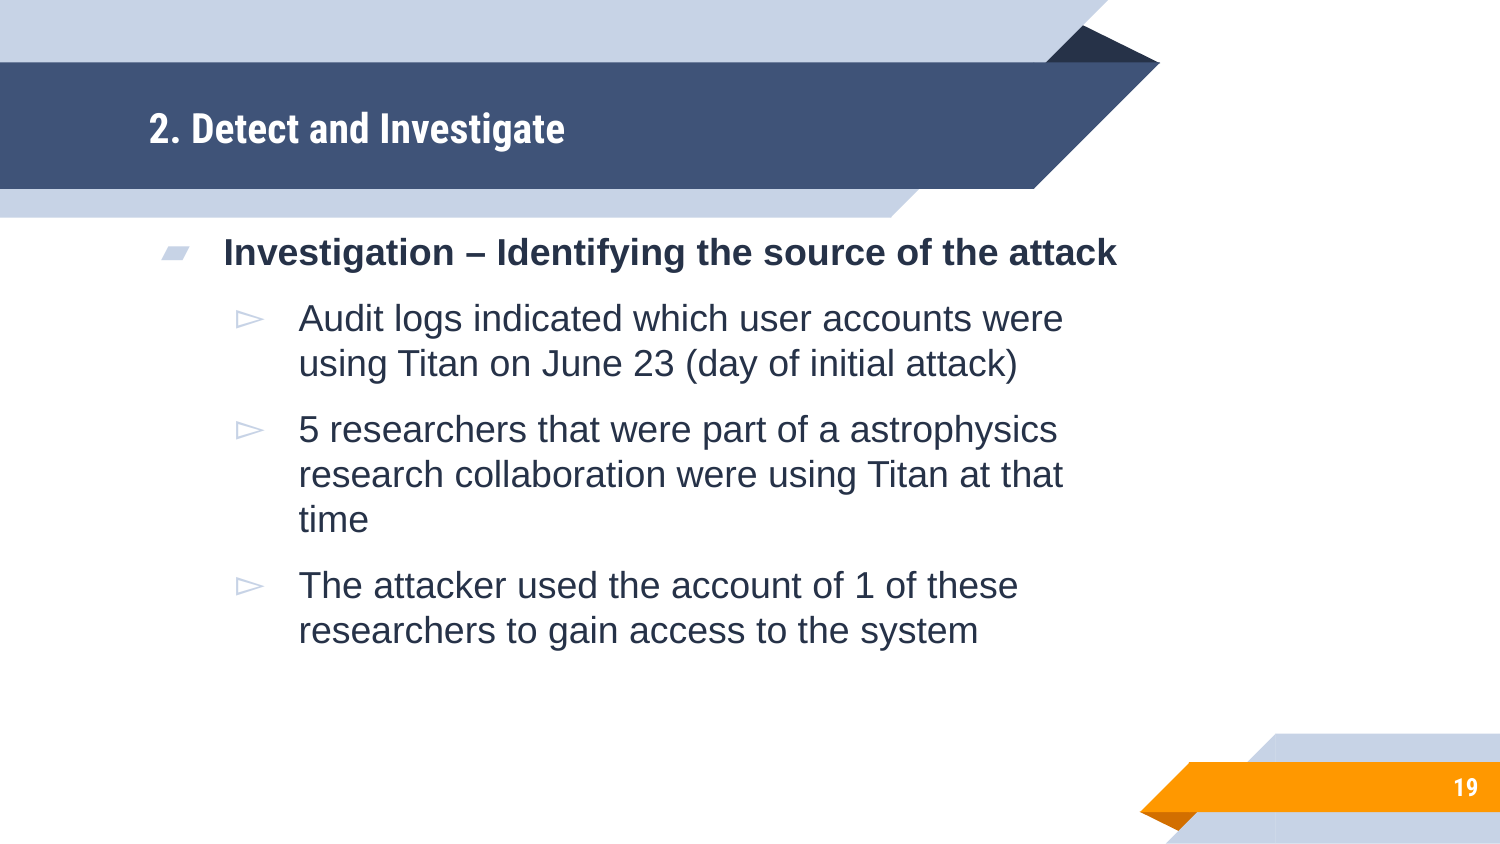

# 2. Detect and Investigate
Investigation – Identifying the source of the attack​
Audit logs indicated which user accounts were using Titan on June 23 (day of initial attack)​
5 researchers that were part of a astrophysics research collaboration were using Titan at that time​
The attacker used the account of 1 of these researchers to gain access to the system​

19